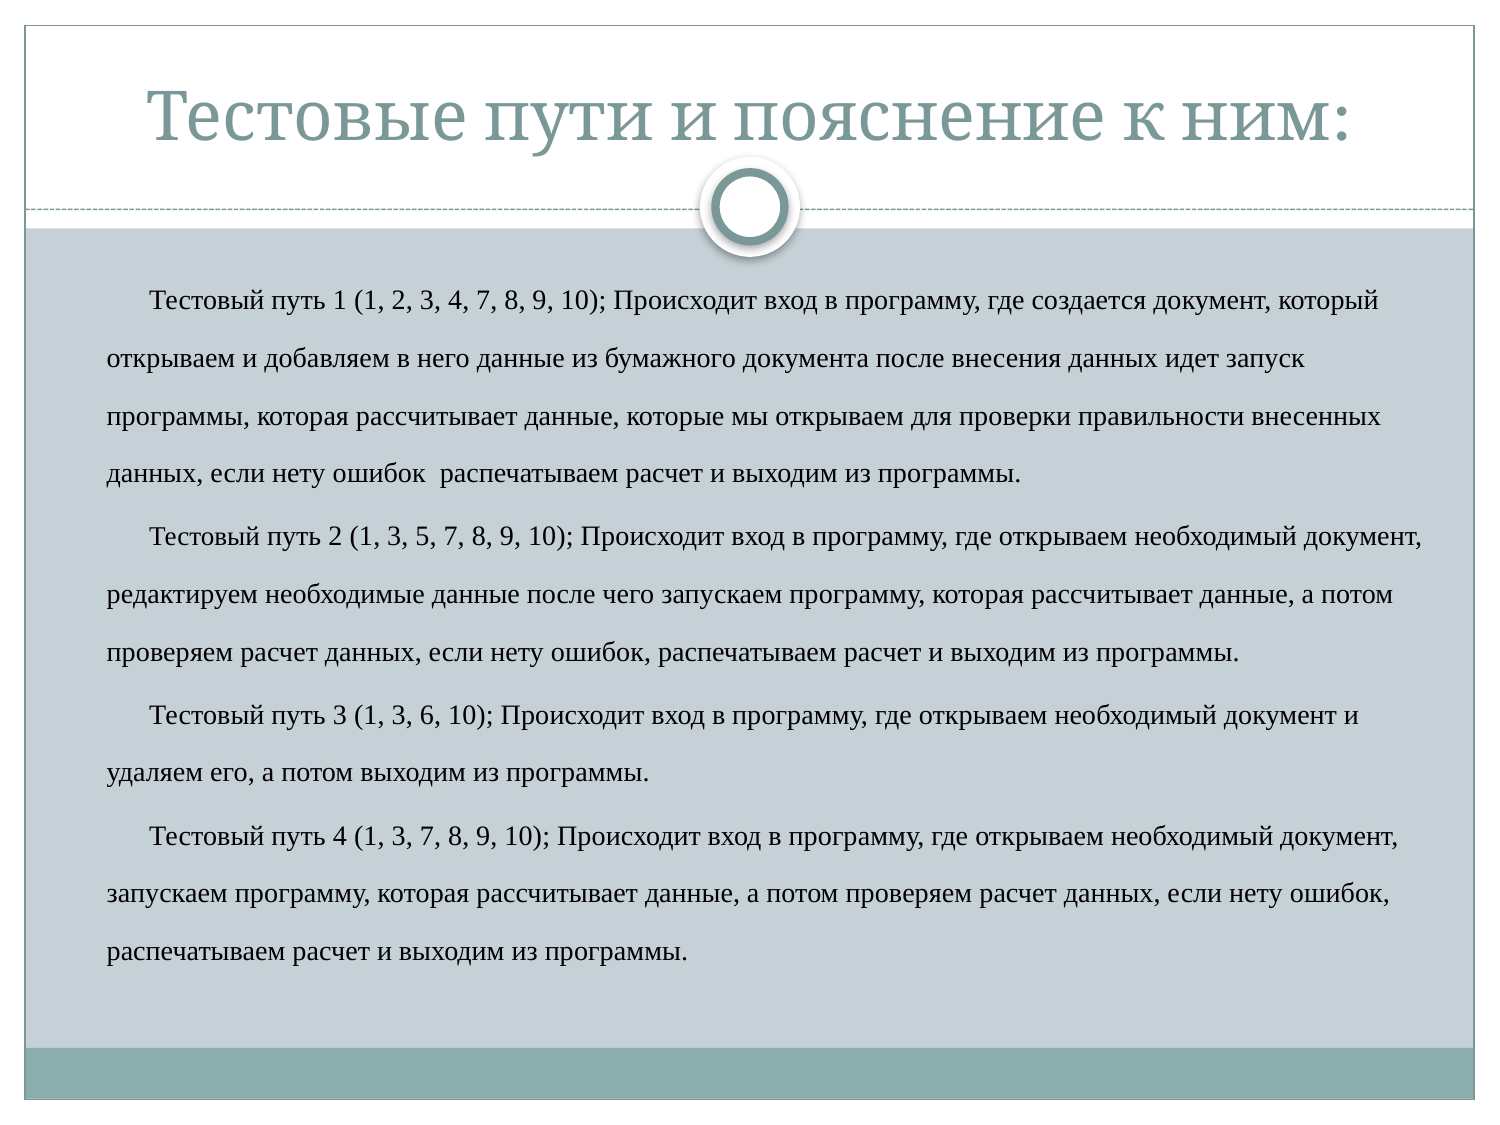

# Тестовые пути и пояснение к ним:
Тестовый путь 1 (1, 2, 3, 4, 7, 8, 9, 10); Происходит вход в программу, где создается документ, который открываем и добавляем в него данные из бумажного документа после внесения данных идет запуск программы, которая рассчитывает данные, которые мы открываем для проверки правильности внесенных данных, если нету ошибок  распечатываем расчет и выходим из программы.
Тестовый путь 2 (1, 3, 5, 7, 8, 9, 10); Происходит вход в программу, где открываем необходимый документ, редактируем необходимые данные после чего запускаем программу, которая рассчитывает данные, а потом проверяем расчет данных, если нету ошибок, распечатываем расчет и выходим из программы.
Тестовый путь 3 (1, 3, 6, 10); Происходит вход в программу, где открываем необходимый документ и удаляем его, а потом выходим из программы.
Тестовый путь 4 (1, 3, 7, 8, 9, 10); Происходит вход в программу, где открываем необходимый документ, запускаем программу, которая рассчитывает данные, а потом проверяем расчет данных, если нету ошибок, распечатываем расчет и выходим из программы.